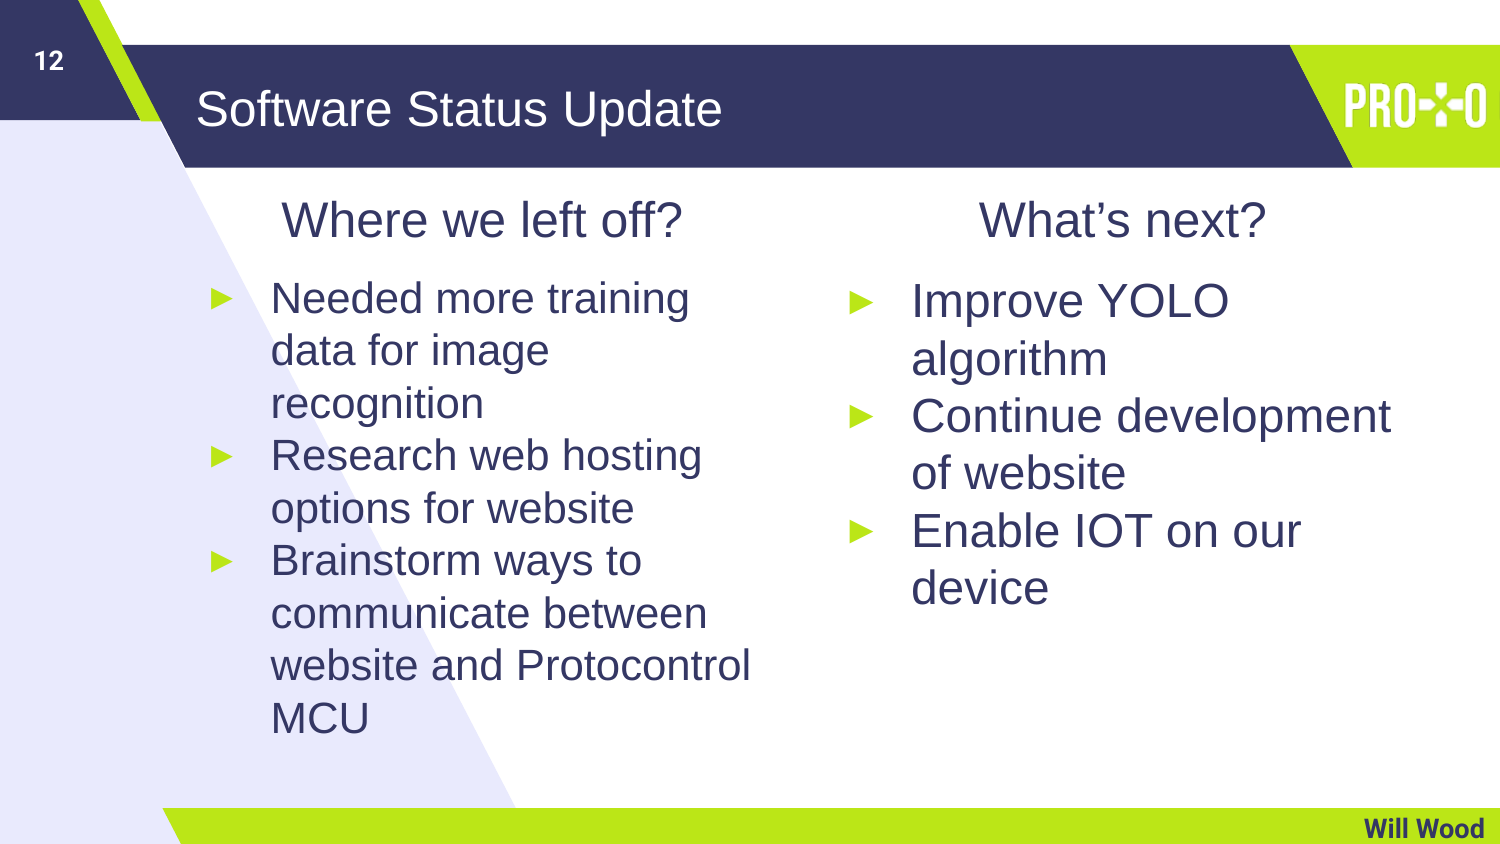

12
# Software Status Update
Where we left off?
What’s next?
Needed more training data for image recognition
Research web hosting options for website
Brainstorm ways to communicate between website and Protocontrol MCU

Improve YOLO algorithm
Continue development of website
Enable IOT on our device

Will Wood